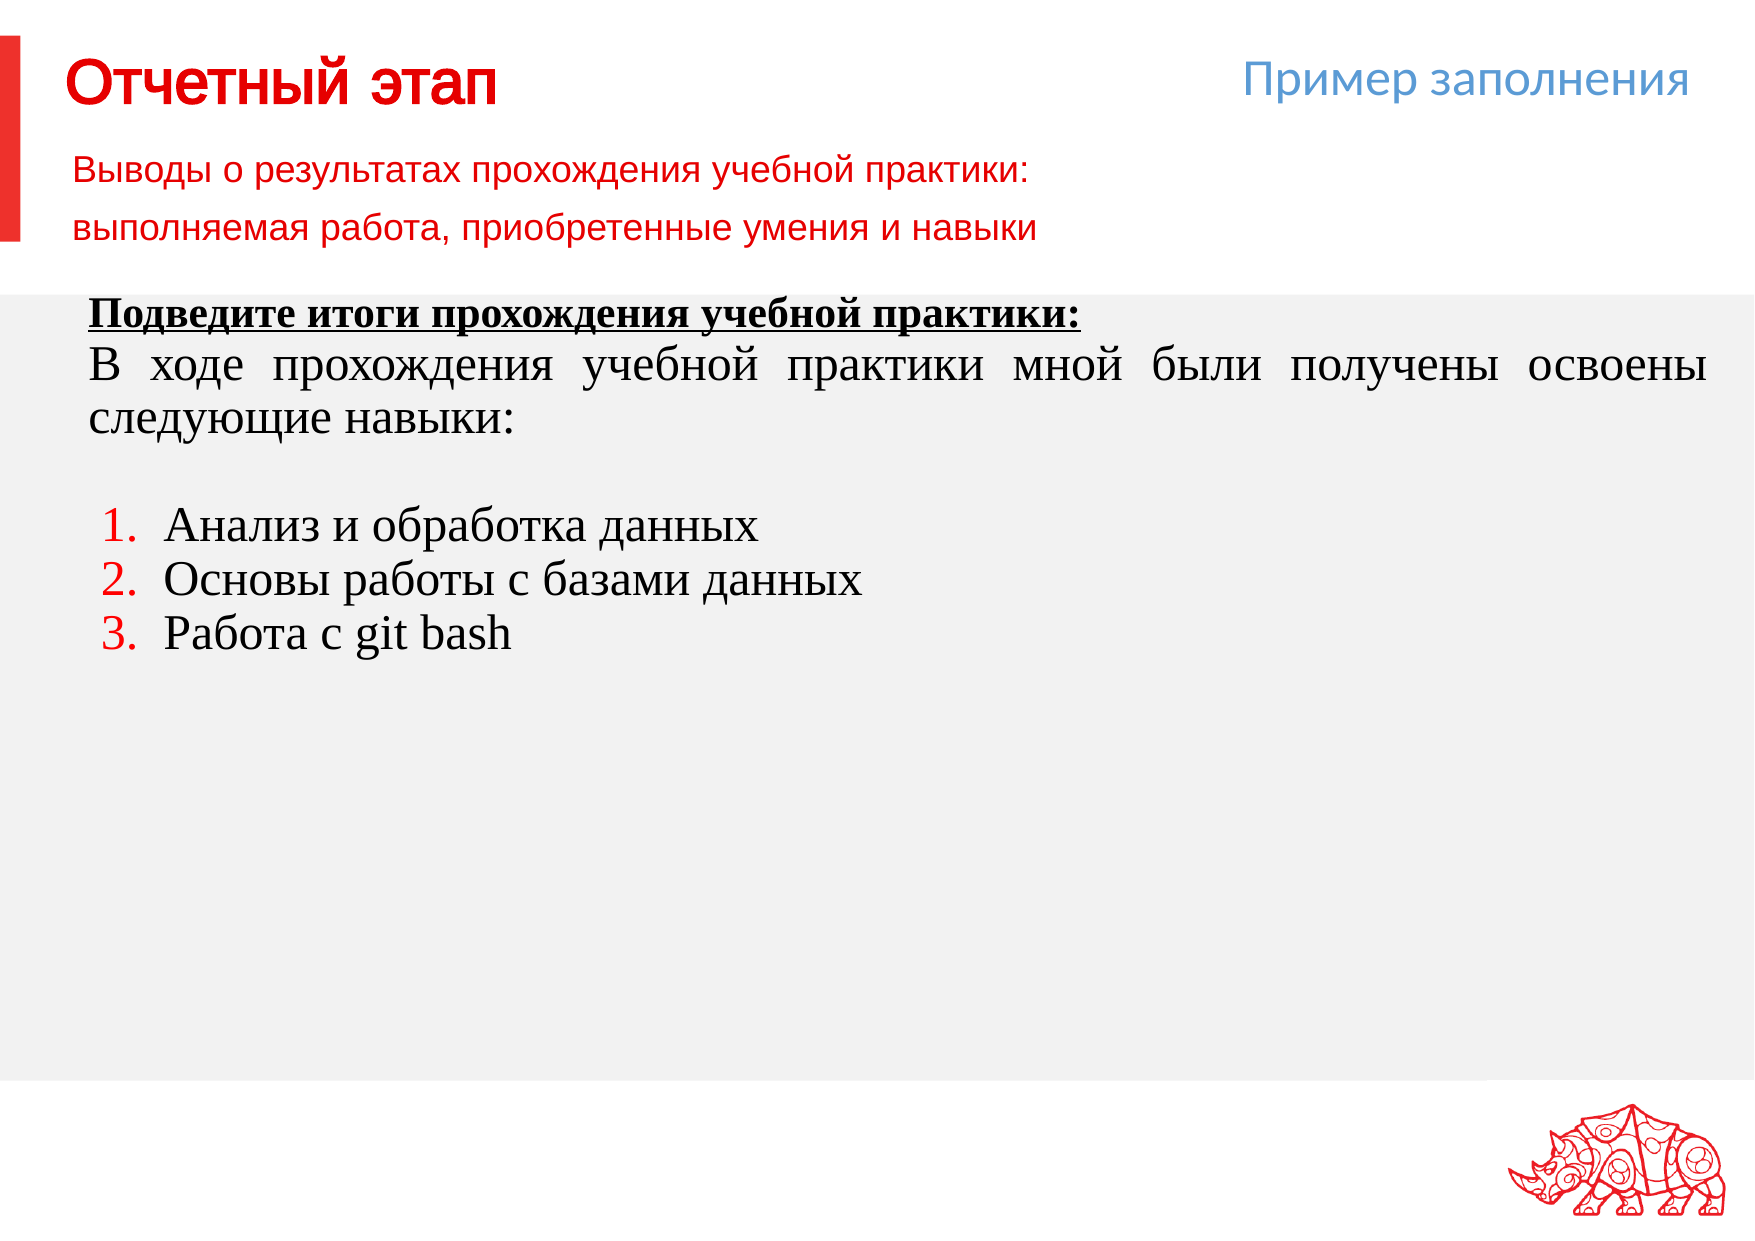

Пример заполнения
# Отчетный этап
Выводы о результатах прохождения учебной практики:
выполняемая работа, приобретенные умения и навыки

Подведите итоги прохождения учебной практики:
В ходе прохождения учебной практики мной были получены освоены следующие навыки:

Анализ и обработка данных
Основы работы с базами данных
Работа с git bash